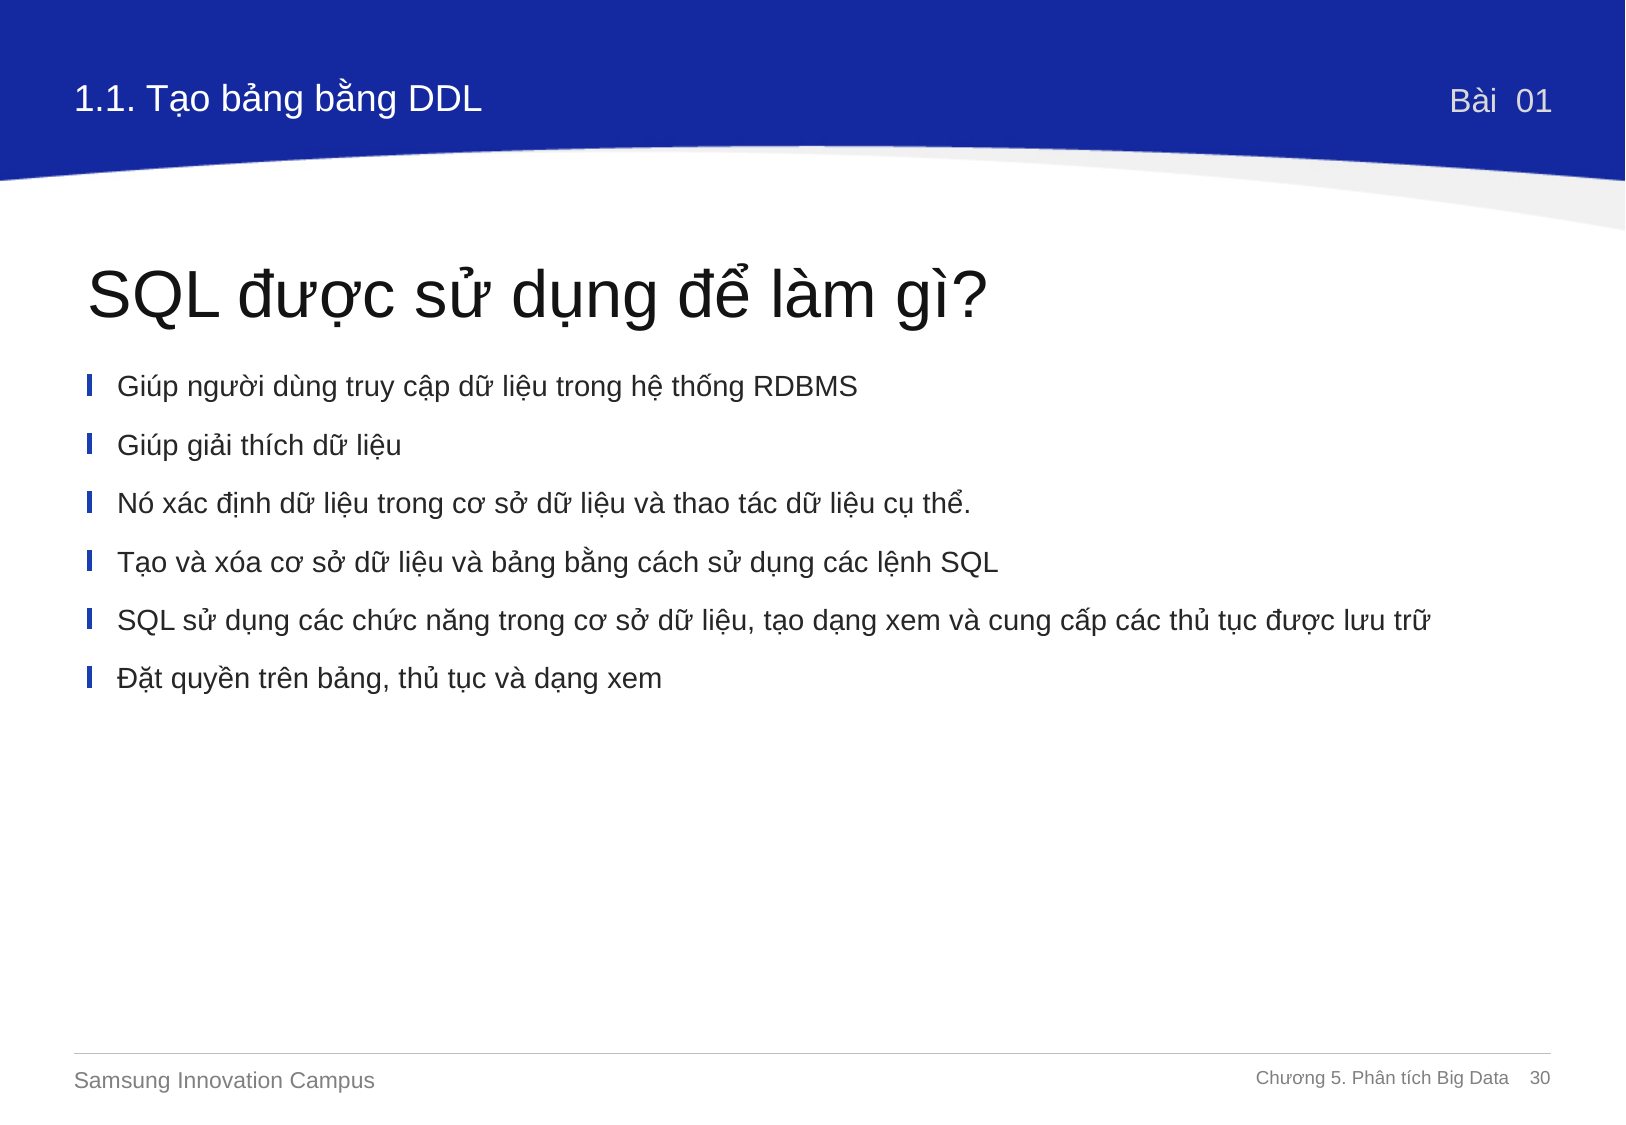

1.1. Tạo bảng bằng DDL
Bài  01
SQL được sử dụng để làm gì?
Giúp người dùng truy cập dữ liệu trong hệ thống RDBMS
Giúp giải thích dữ liệu
Nó xác định dữ liệu trong cơ sở dữ liệu và thao tác dữ liệu cụ thể.
Tạo và xóa cơ sở dữ liệu và bảng bằng cách sử dụng các lệnh SQL
SQL sử dụng các chức năng trong cơ sở dữ liệu, tạo dạng xem và cung cấp các thủ tục được lưu trữ
Đặt quyền trên bảng, thủ tục và dạng xem